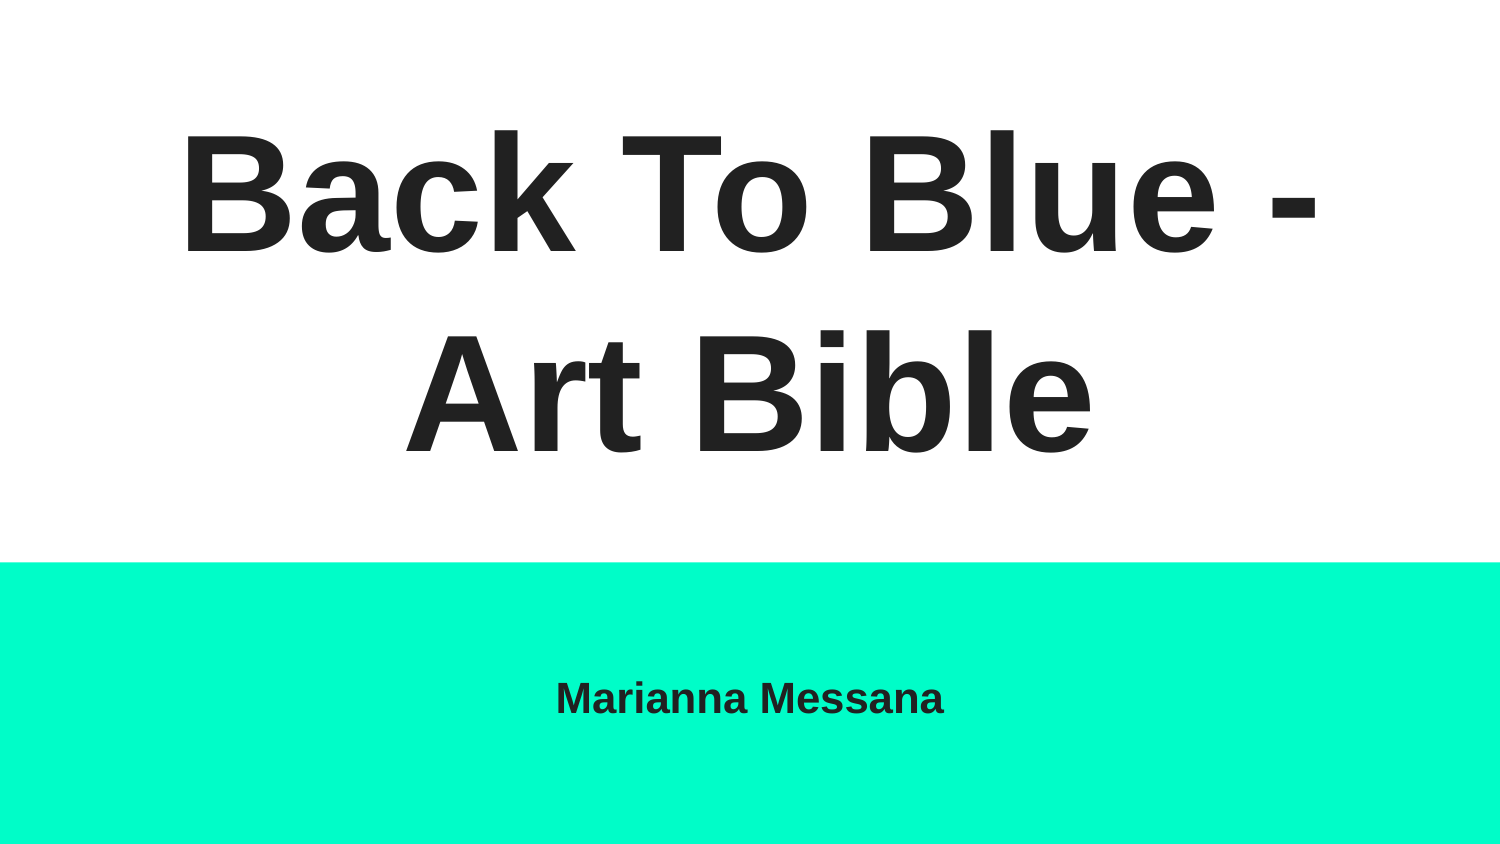

# Back To Blue - Art Bible
Marianna Messana